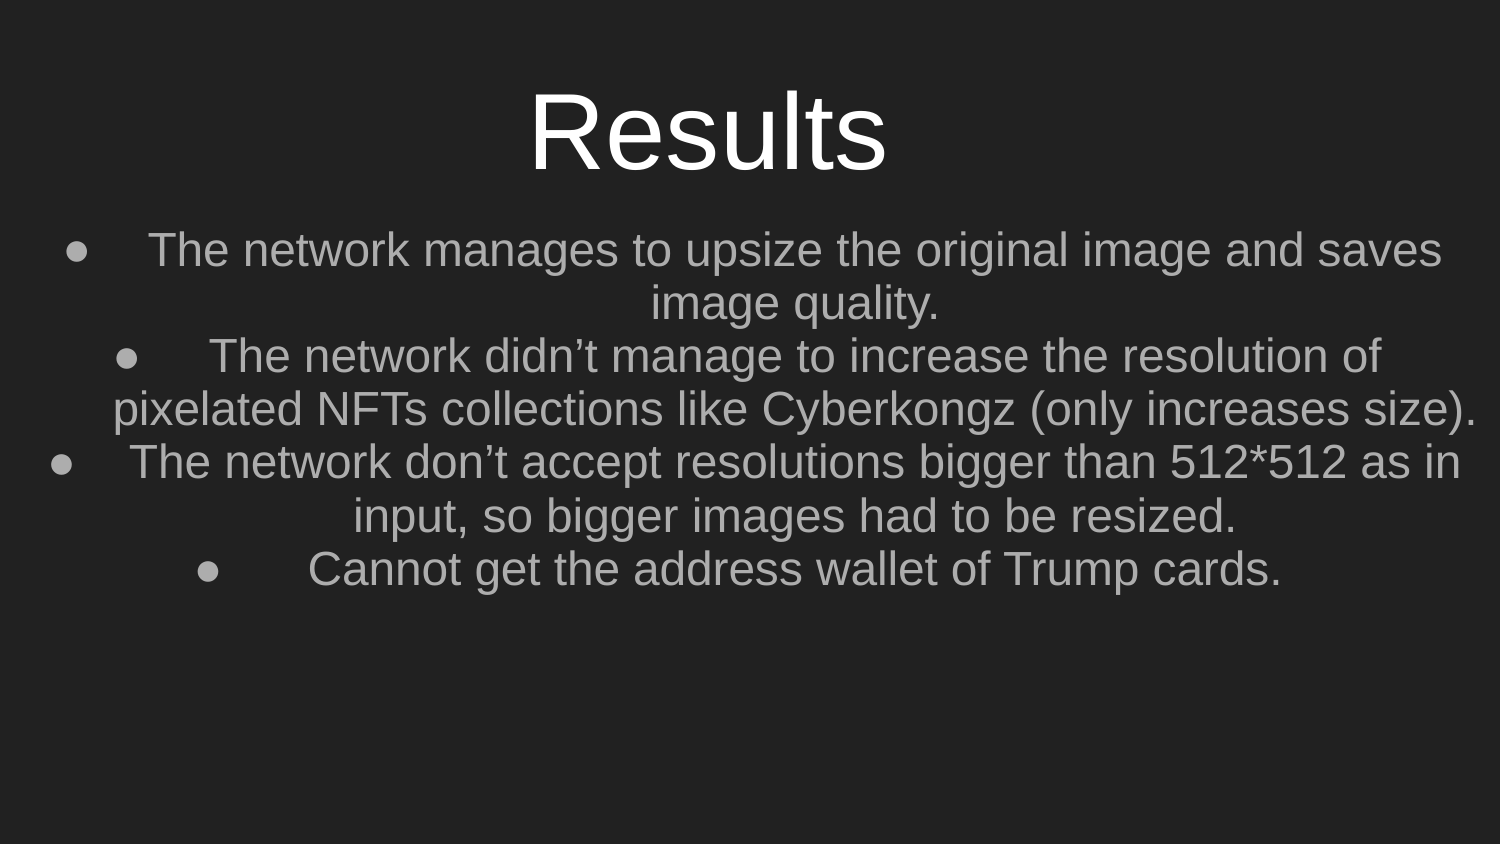

# Results
The network manages to upsize the original image and saves image quality.
The network didn’t manage to increase the resolution of pixelated NFTs collections like Cyberkongz (only increases size).
The network don’t accept resolutions bigger than 512*512 as in input, so bigger images had to be resized.
Cannot get the address wallet of Trump cards.